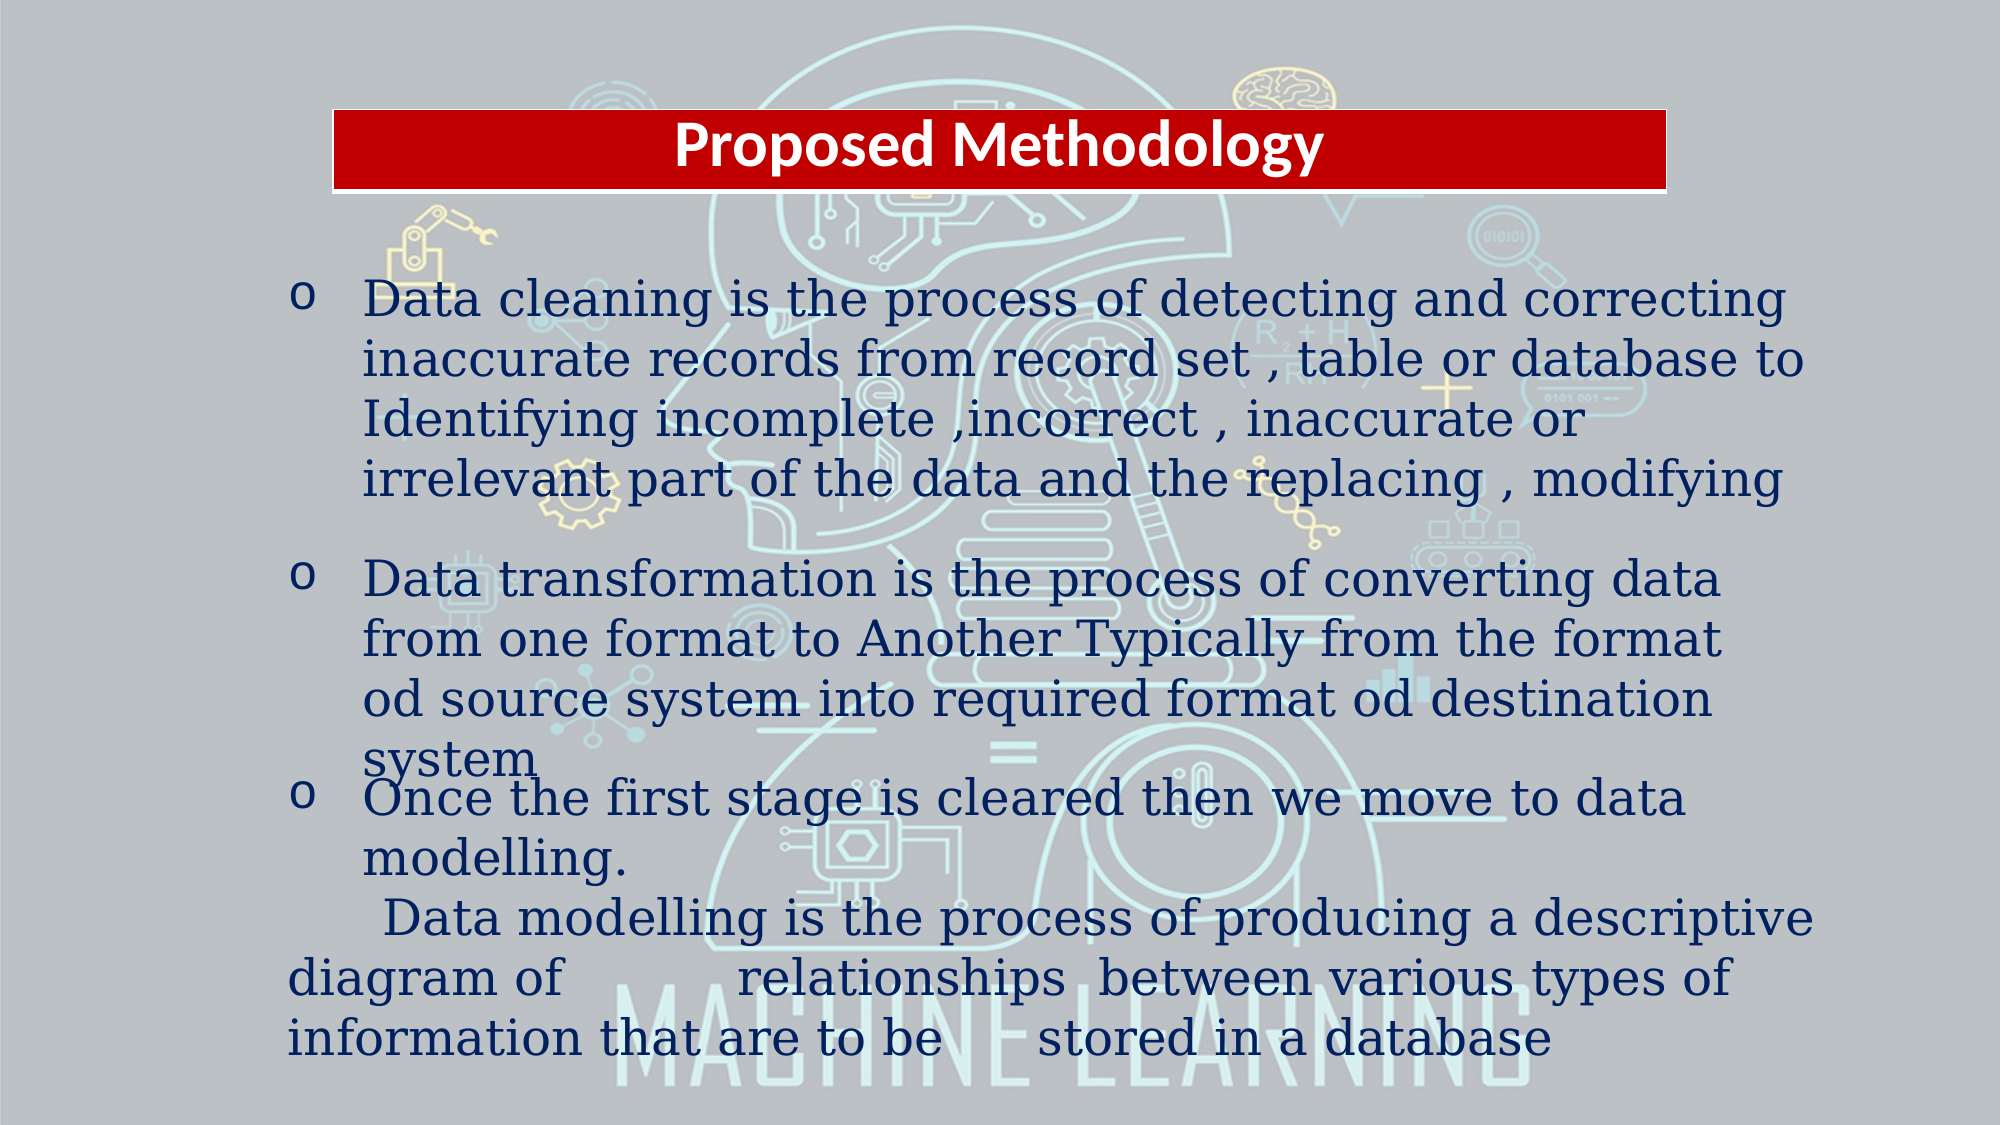

| Proposed Methodology |
| --- |
Data cleaning is the process of detecting and correcting inaccurate records from record set , table or database to Identifying incomplete ,incorrect , inaccurate or irrelevant part of the data and the replacing , modifying
Data transformation is the process of converting data from one format to Another Typically from the format od source system into required format od destination system
Once the first stage is cleared then we move to data modelling.
      Data modelling is the process of producing a descriptive diagram of   	relationships  between various types of information that are to be 	stored in a database